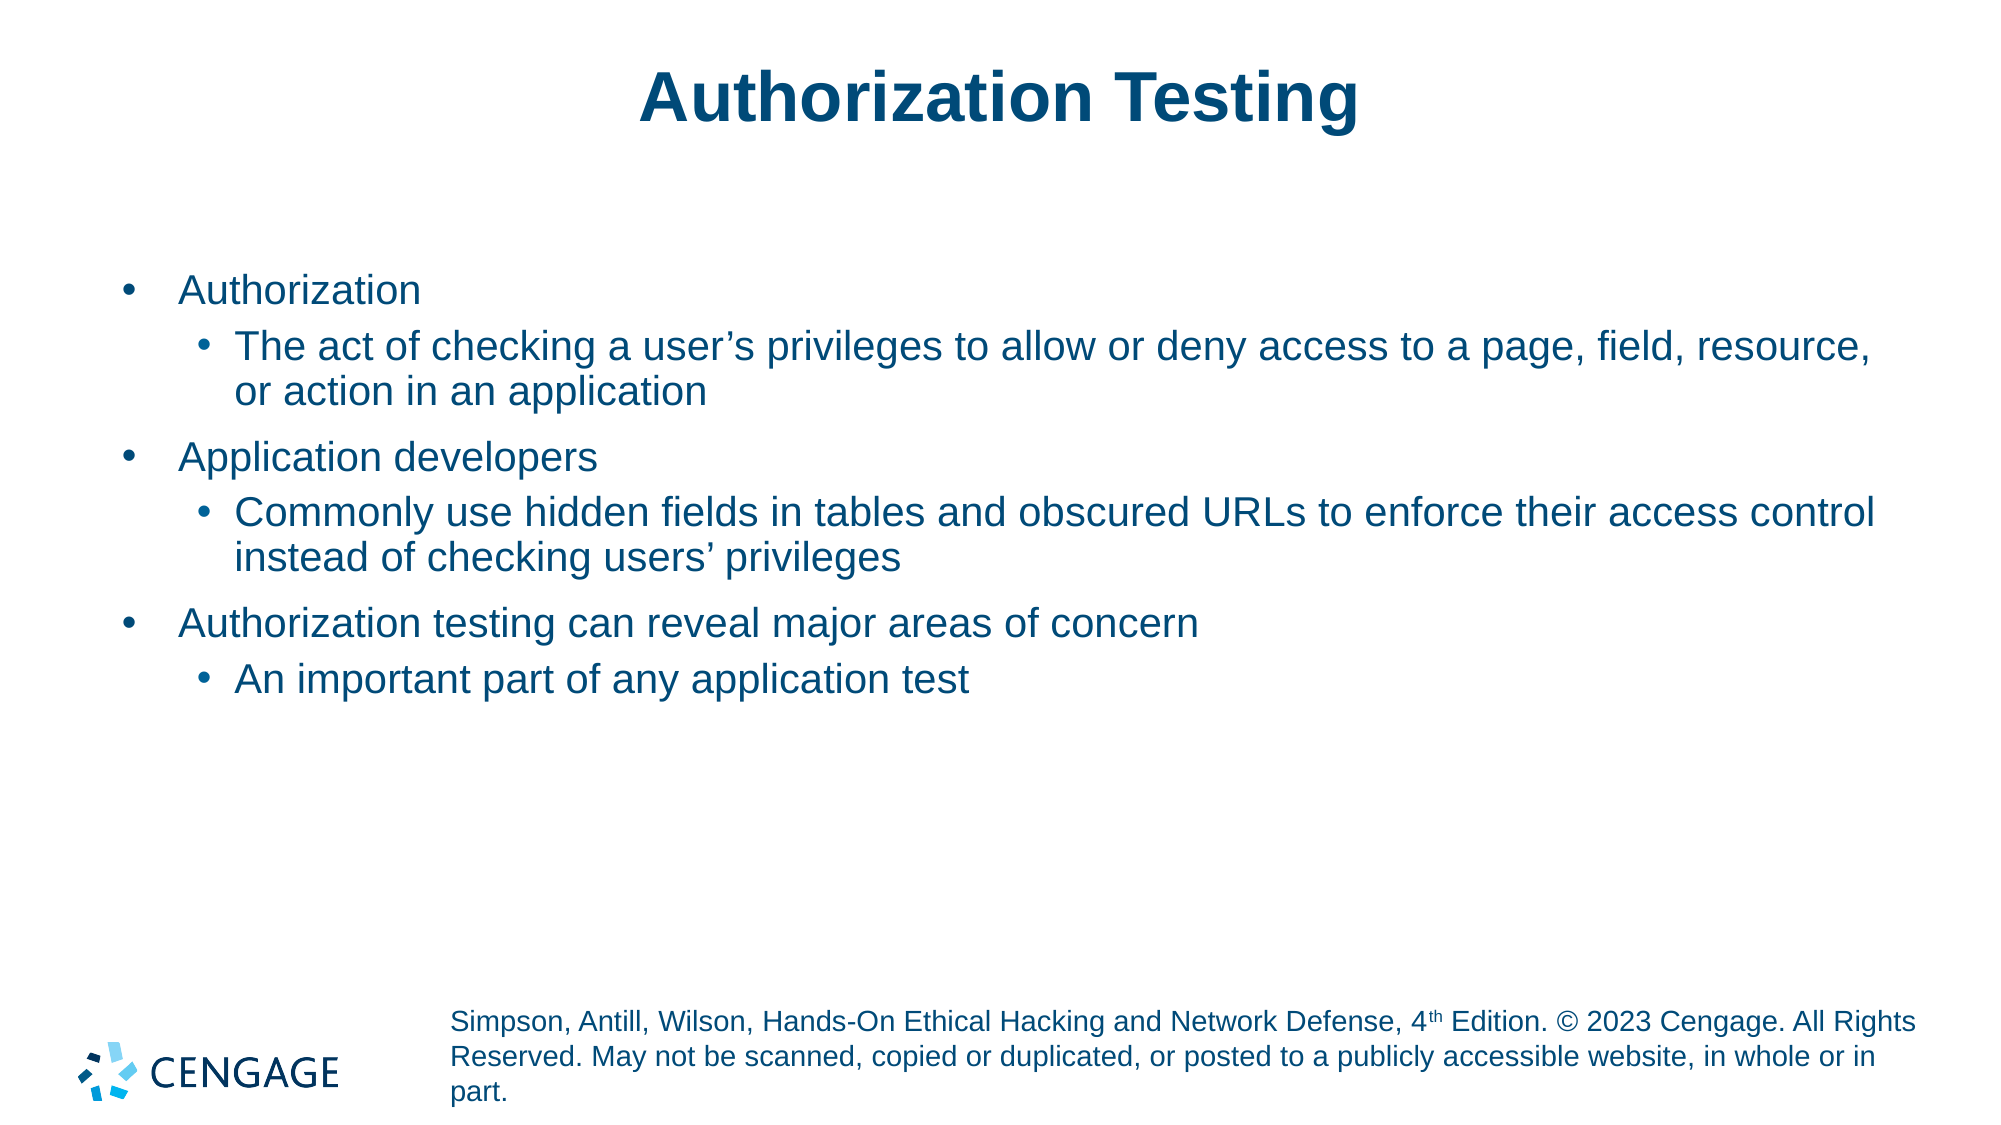

# Authorization Testing
Authorization
The act of checking a user’s privileges to allow or deny access to a page, field, resource, or action in an application
Application developers
Commonly use hidden fields in tables and obscured URLs to enforce their access control instead of checking users’ privileges
Authorization testing can reveal major areas of concern
An important part of any application test